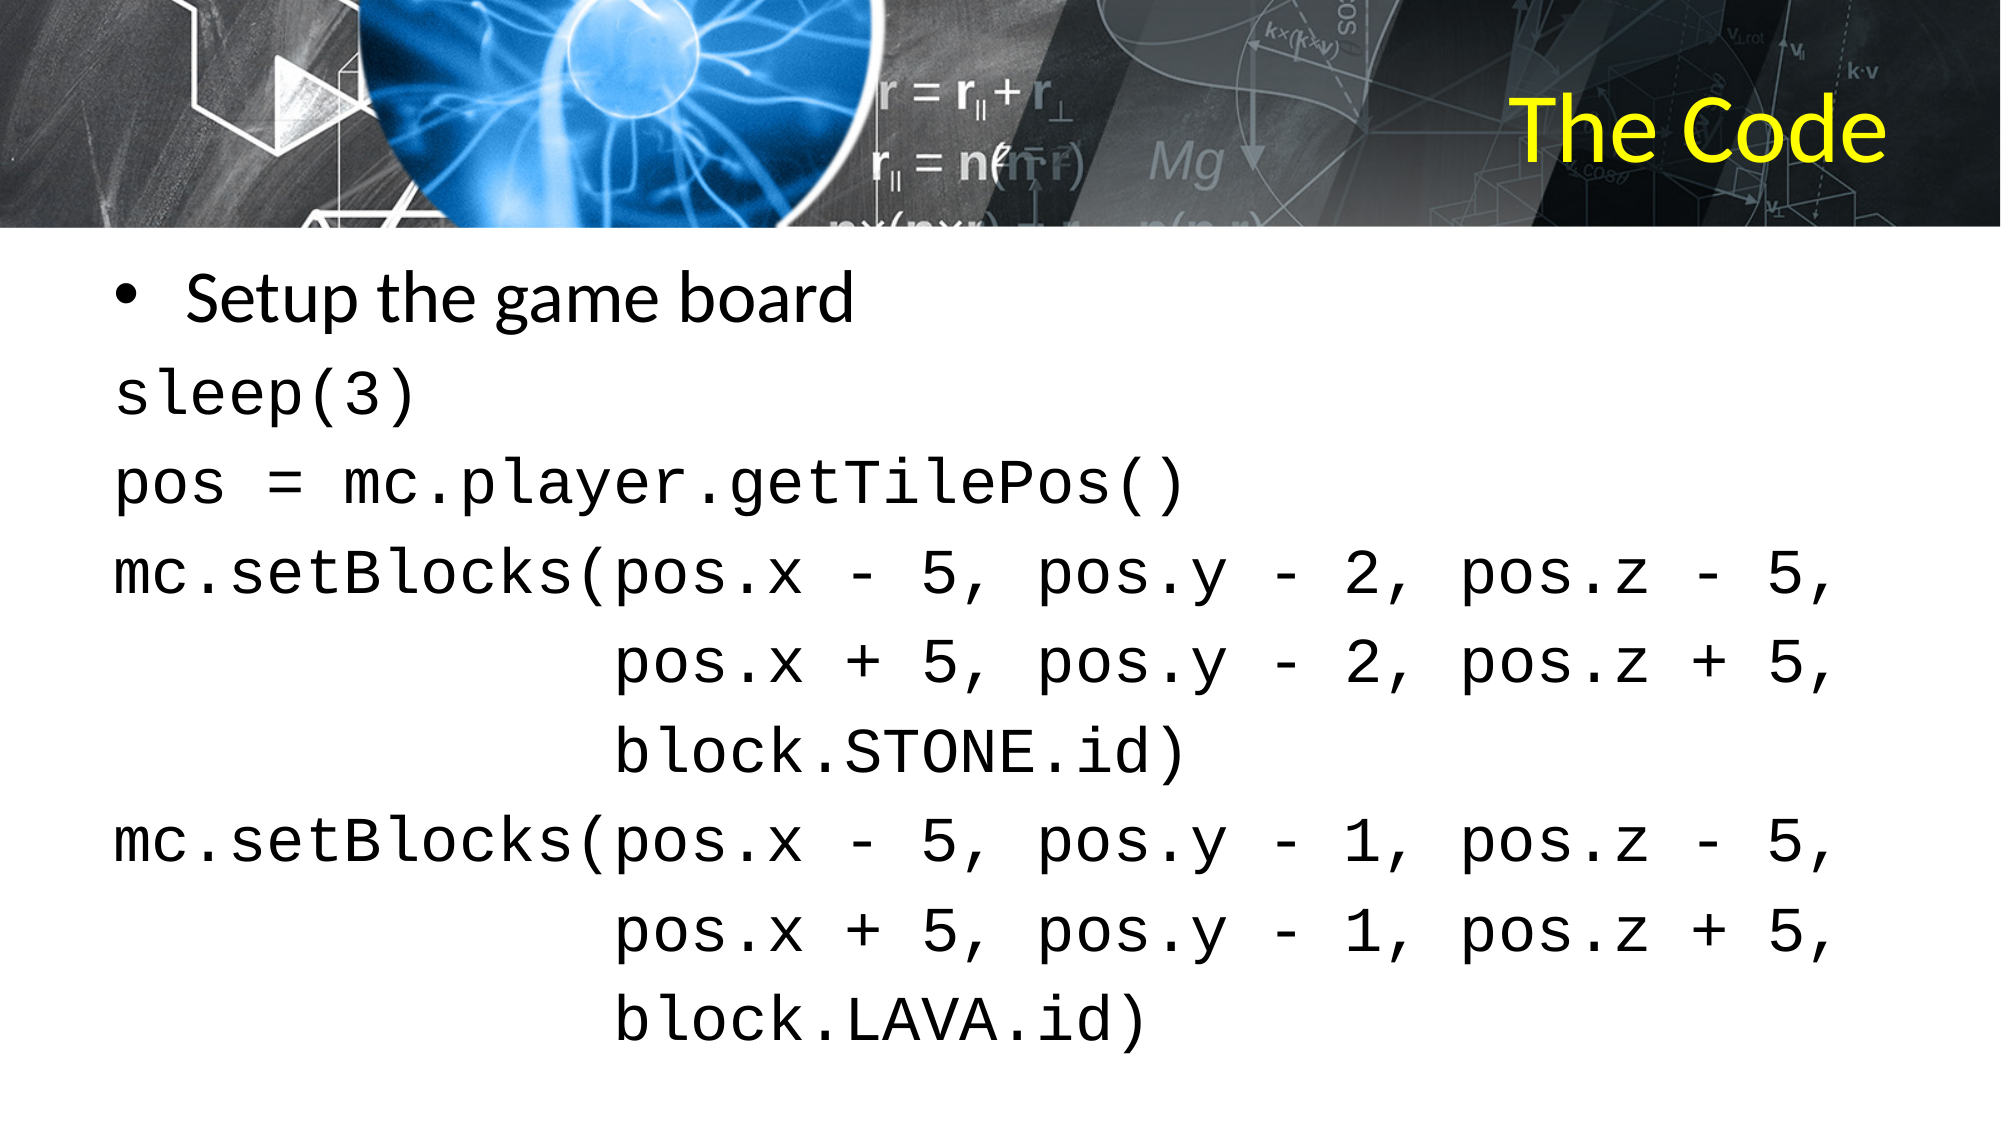

# The Code
Setup the game board
sleep(3)
pos = mc.player.getTilePos()
mc.setBlocks(pos.x - 5, pos.y - 2, pos.z - 5,
             pos.x + 5, pos.y - 2, pos.z + 5,
             block.STONE.id)
mc.setBlocks(pos.x - 5, pos.y - 1, pos.z - 5,
             pos.x + 5, pos.y - 1, pos.z + 5,
             block.LAVA.id)